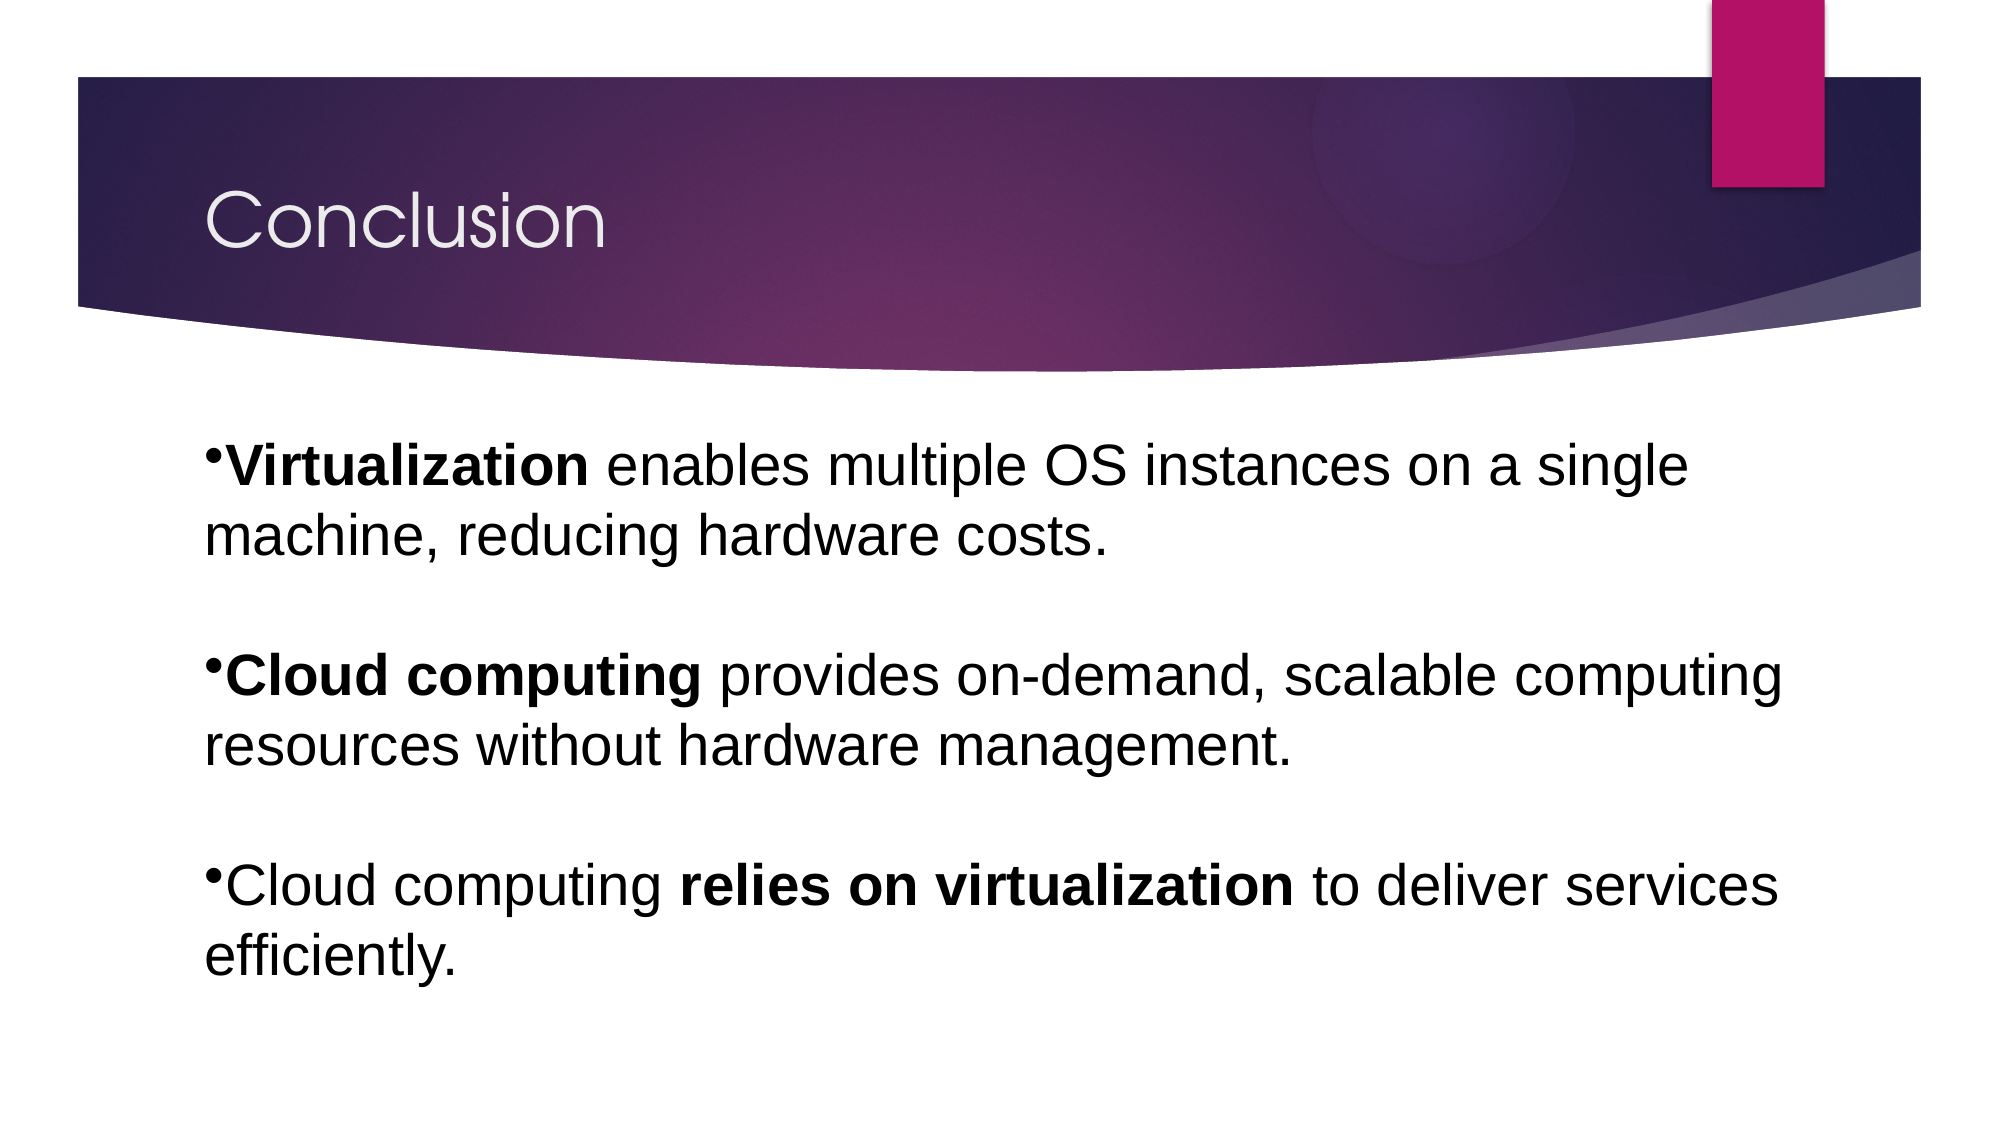

# Conclusion
Virtualization enables multiple OS instances on a single machine, reducing hardware costs.

Cloud computing provides on-demand, scalable computing resources without hardware management.

Cloud computing relies on virtualization to deliver services efficiently.